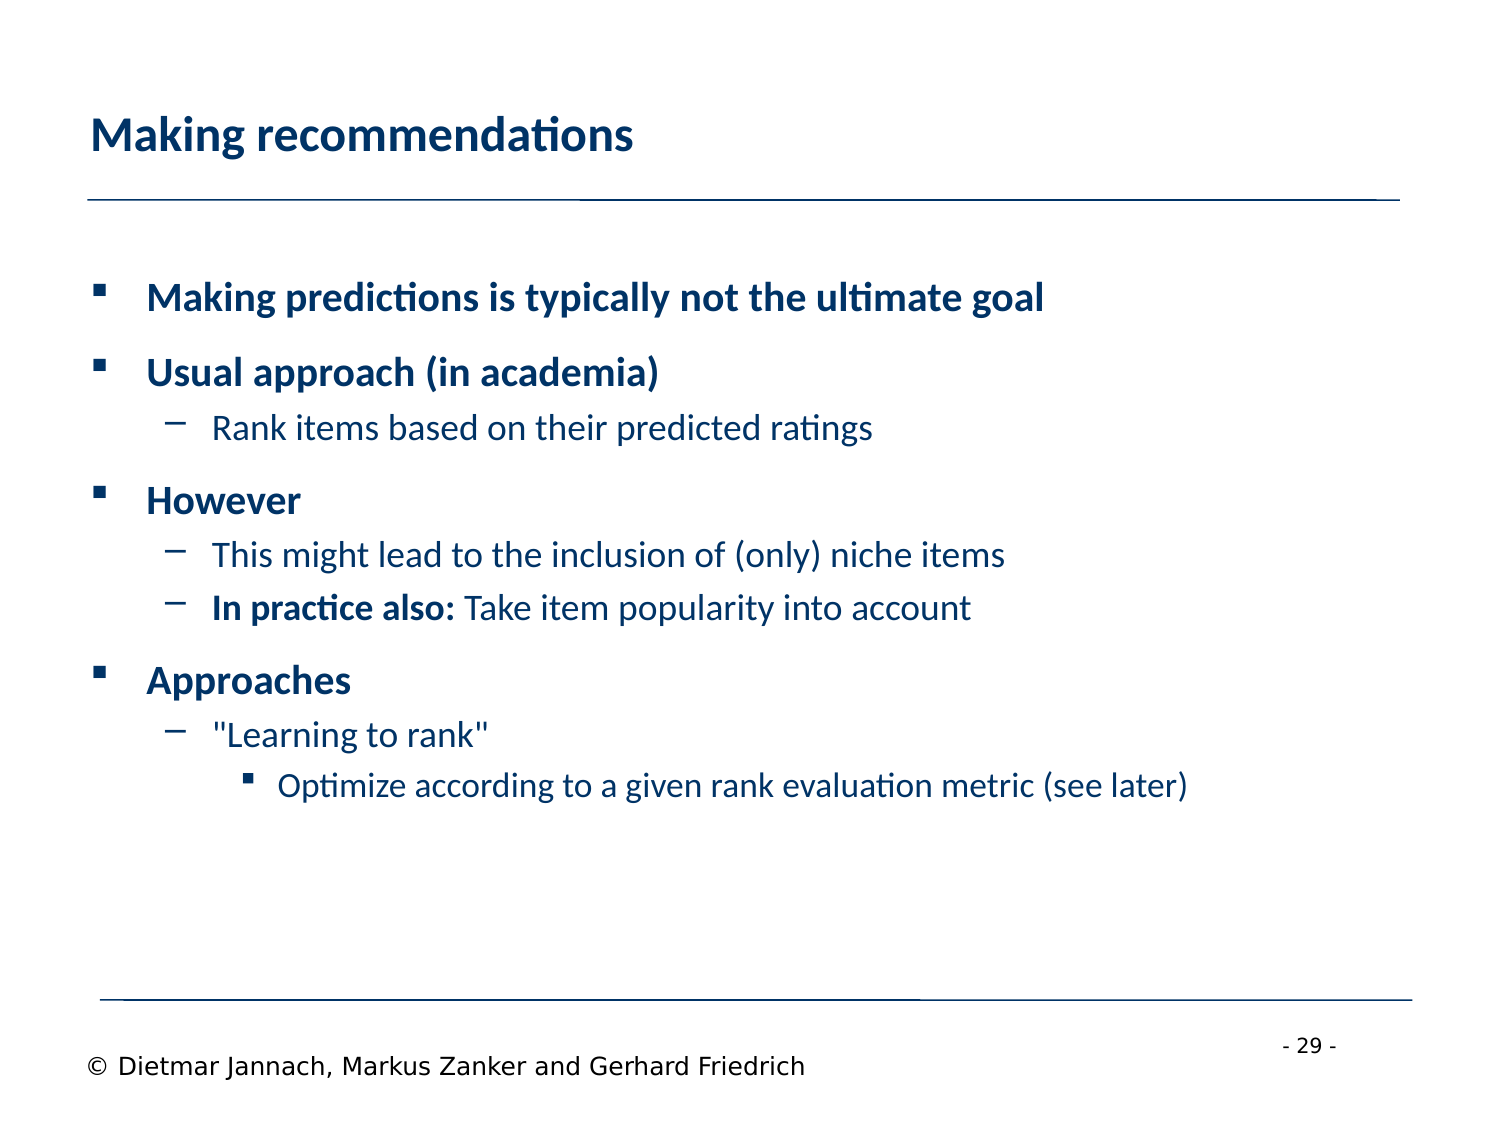

# Making recommendations
Making predictions is typically not the ultimate goal
Usual approach (in academia)
Rank items based on their predicted ratings
However
This might lead to the inclusion of (only) niche items
In practice also: Take item popularity into account
Approaches
"Learning to rank"
Optimize according to a given rank evaluation metric (see later)